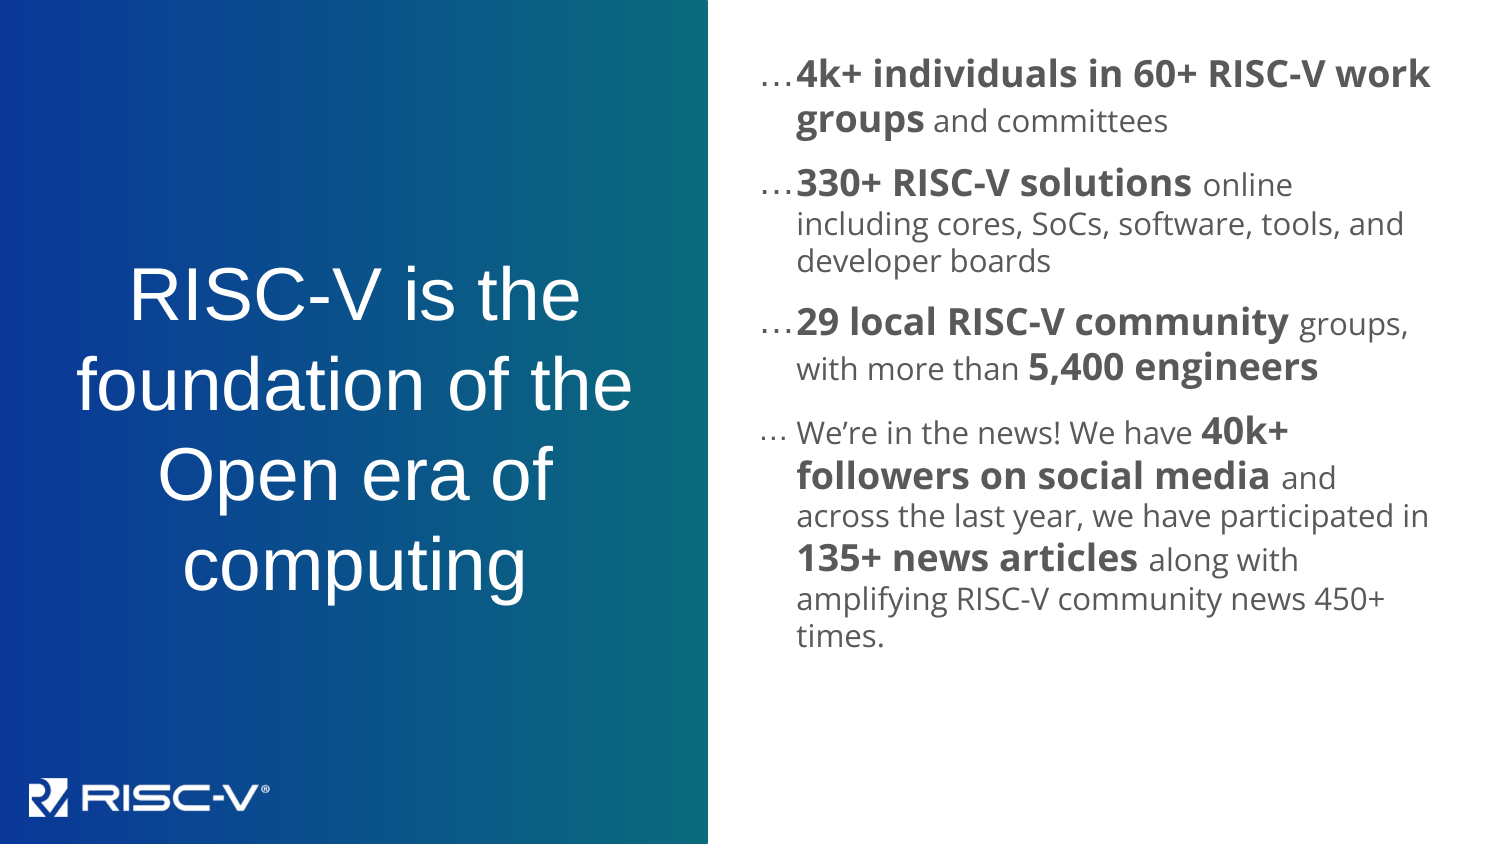

RISC-V is the foundation of the Open era of computing
4k+ individuals in 60+ RISC-V work groups and committees
330+ RISC-V solutions online including cores, SoCs, software, tools, and developer boards
29 local RISC-V community groups, with more than 5,400 engineers
We’re in the news! We have 40k+ followers on social media and across the last year, we have participated in 135+ news articles along with amplifying RISC-V community news 450+ times.